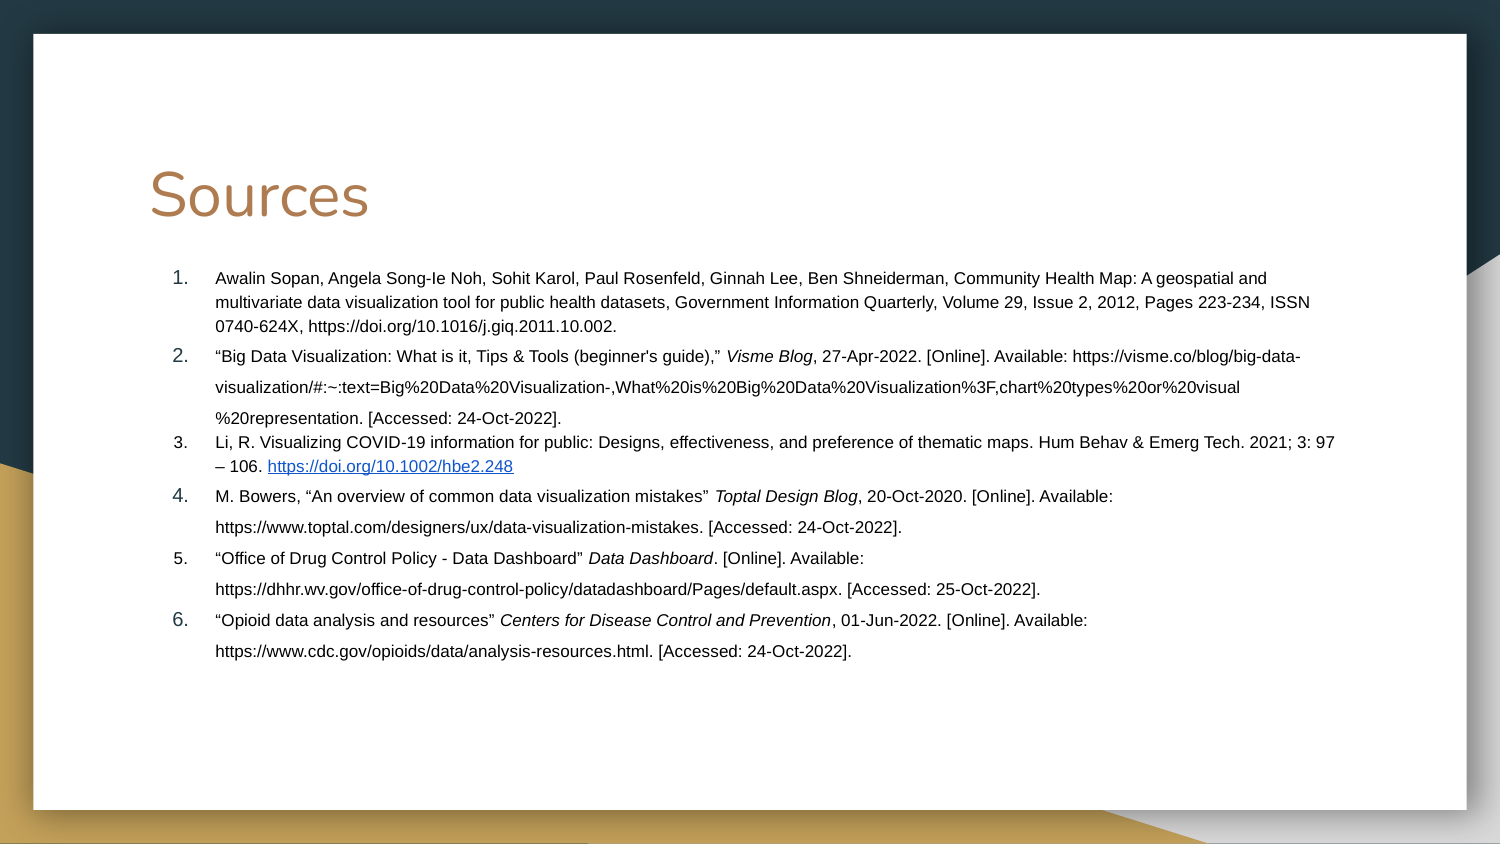

# Sources
Awalin Sopan, Angela Song-Ie Noh, Sohit Karol, Paul Rosenfeld, Ginnah Lee, Ben Shneiderman, Community Health Map: A geospatial and multivariate data visualization tool for public health datasets, Government Information Quarterly, Volume 29, Issue 2, 2012, Pages 223-234, ISSN 0740-624X, https://doi.org/10.1016/j.giq.2011.10.002.
“Big Data Visualization: What is it, Tips & Tools (beginner's guide),” Visme Blog, 27-Apr-2022. [Online]. Available: https://visme.co/blog/big-data-visualization/#:~:text=Big%20Data%20Visualization-,What%20is%20Big%20Data%20Visualization%3F,chart%20types%20or%20visual%20representation. [Accessed: 24-Oct-2022].
Li, R. Visualizing COVID-19 information for public: Designs, effectiveness, and preference of thematic maps. Hum Behav & Emerg Tech. 2021; 3: 97 – 106. https://doi.org/10.1002/hbe2.248
M. Bowers, “An overview of common data visualization mistakes” Toptal Design Blog, 20-Oct-2020. [Online]. Available: https://www.toptal.com/designers/ux/data-visualization-mistakes. [Accessed: 24-Oct-2022].
“Office of Drug Control Policy - Data Dashboard” Data Dashboard. [Online]. Available: https://dhhr.wv.gov/office-of-drug-control-policy/datadashboard/Pages/default.aspx. [Accessed: 25-Oct-2022].
“Opioid data analysis and resources” Centers for Disease Control and Prevention, 01-Jun-2022. [Online]. Available: https://www.cdc.gov/opioids/data/analysis-resources.html. [Accessed: 24-Oct-2022].